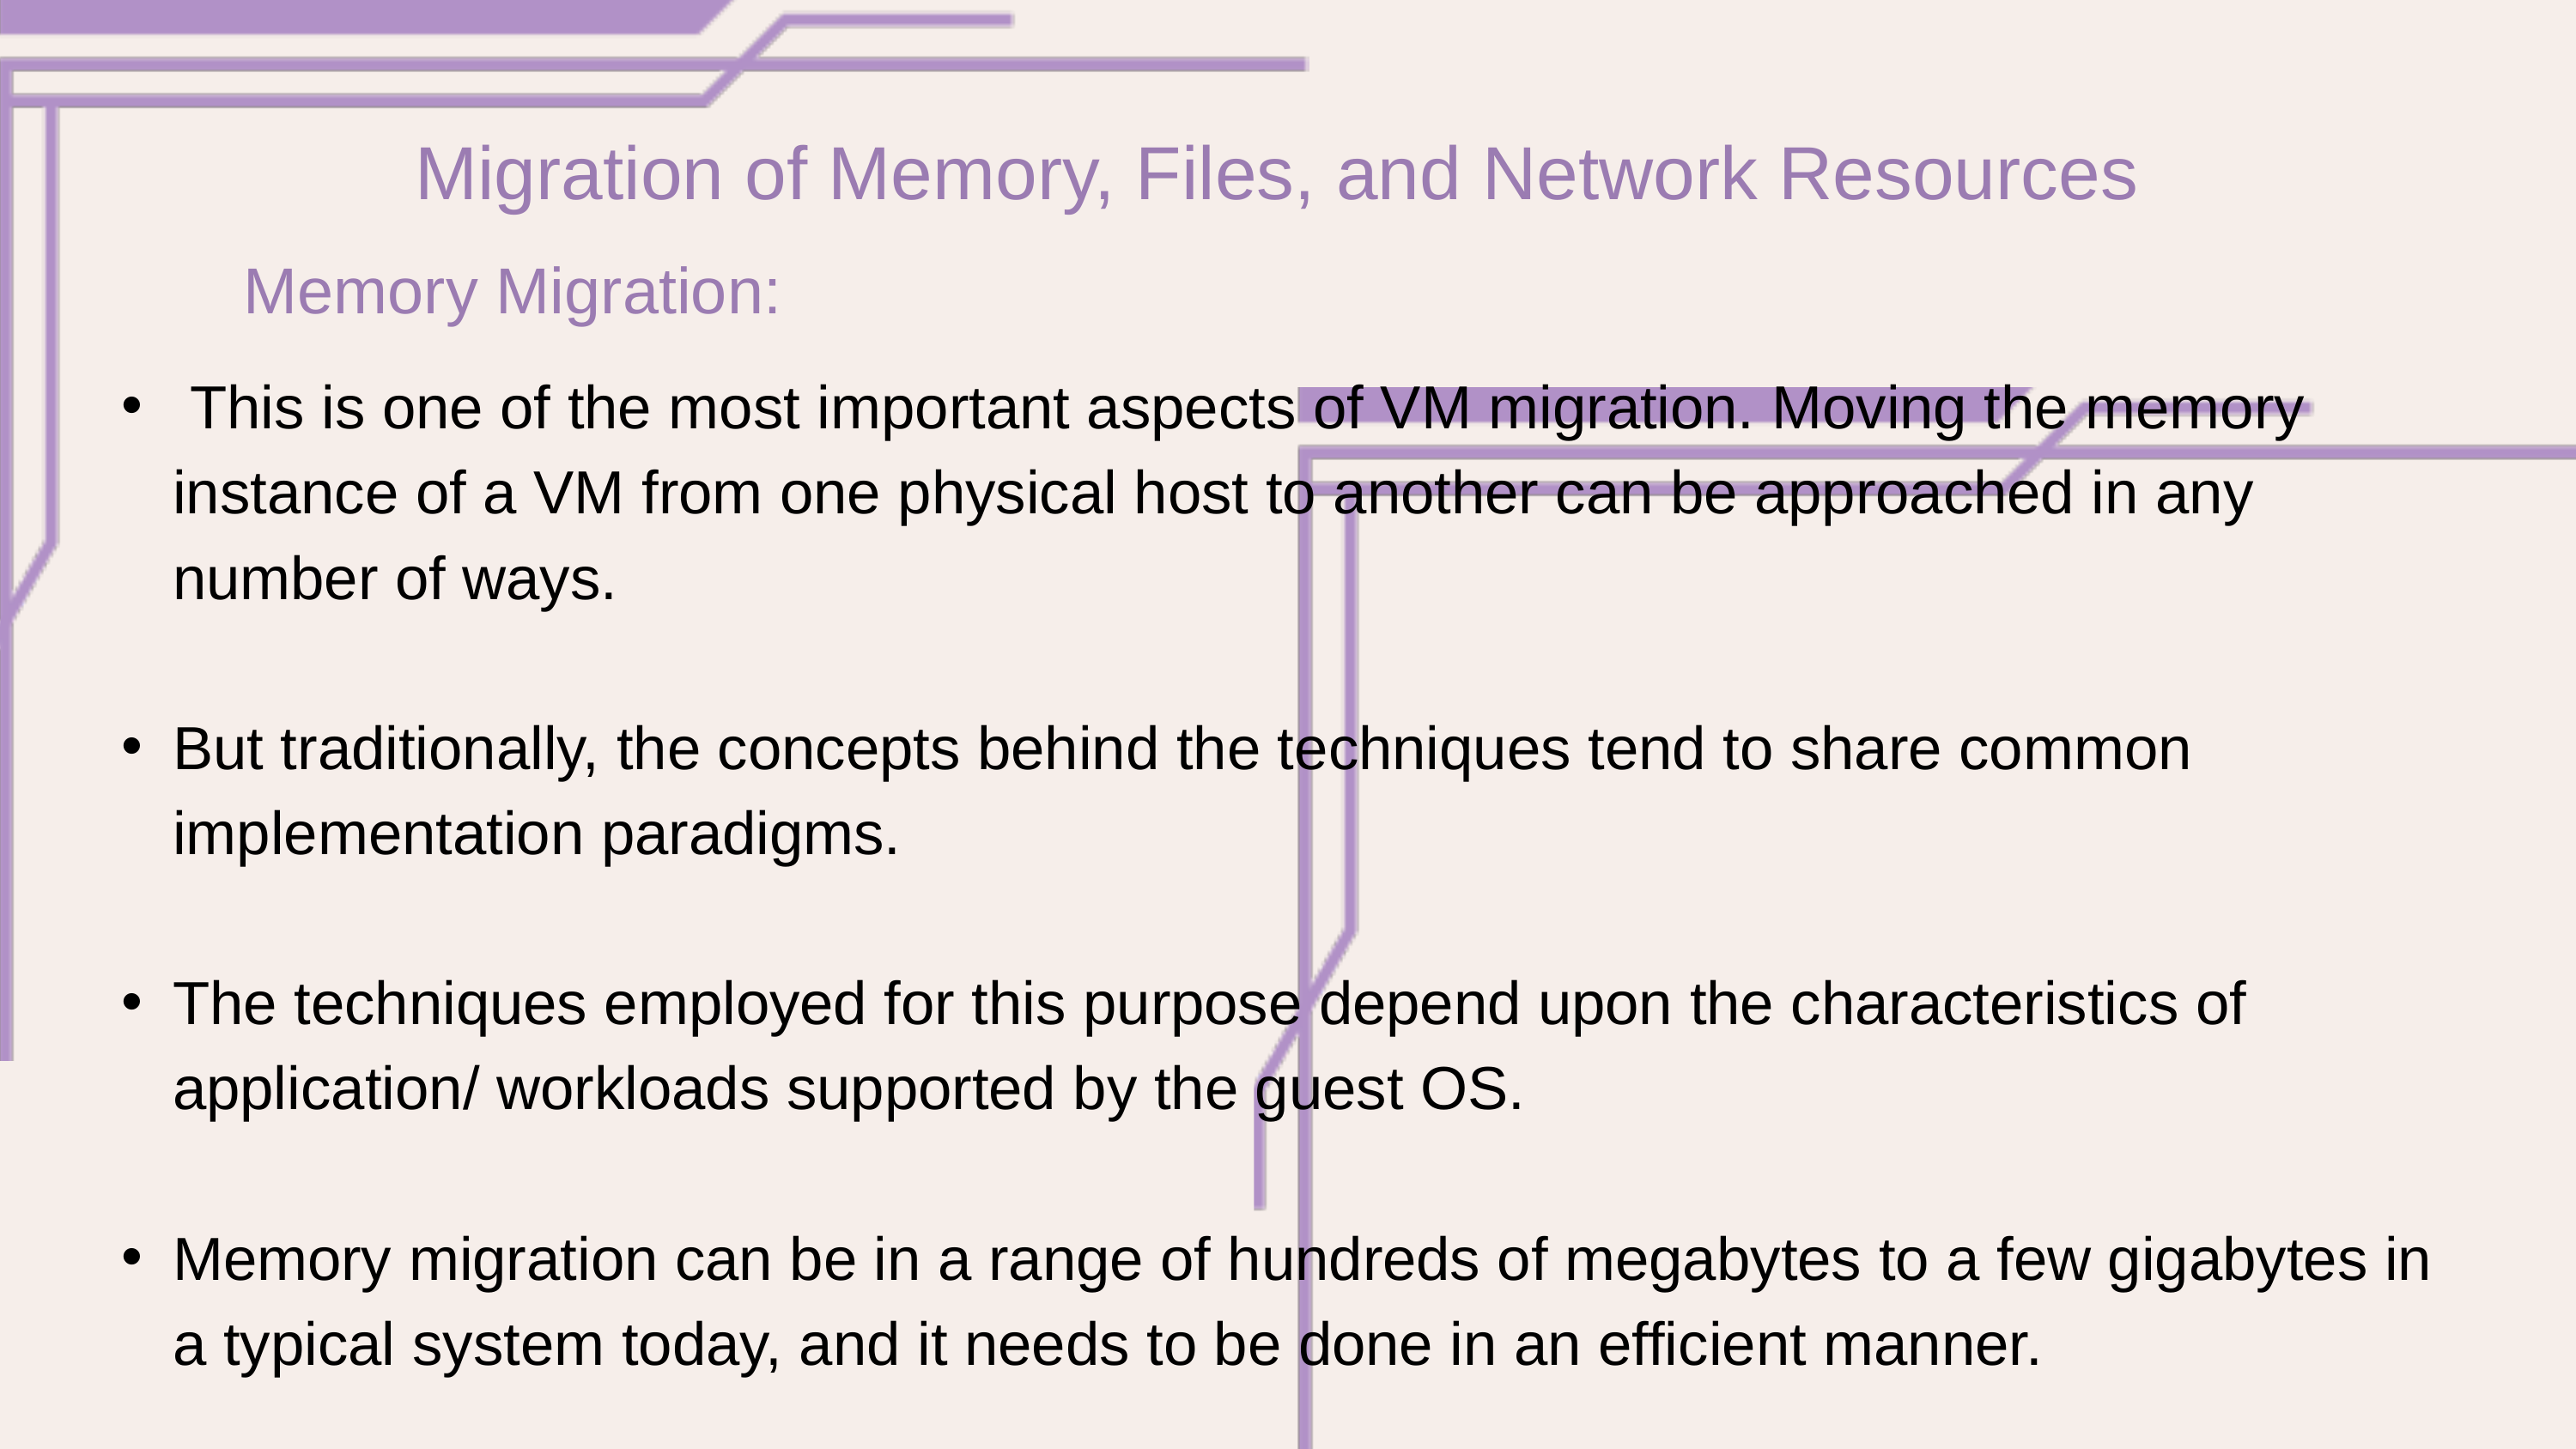

Migration of Memory, Files, and Network Resources

 This is one of the most important aspects of VM migration. Moving the memory instance of a VM from one physical host to another can be approached in any number of ways.

But traditionally, the concepts behind the techniques tend to share common implementation paradigms.

The techniques employed for this purpose depend upon the characteristics of application/ workloads supported by the guest OS.

Memory migration can be in a range of hundreds of megabytes to a few gigabytes in a typical system today, and it needs to be done in an efficient manner.
Memory Migration: